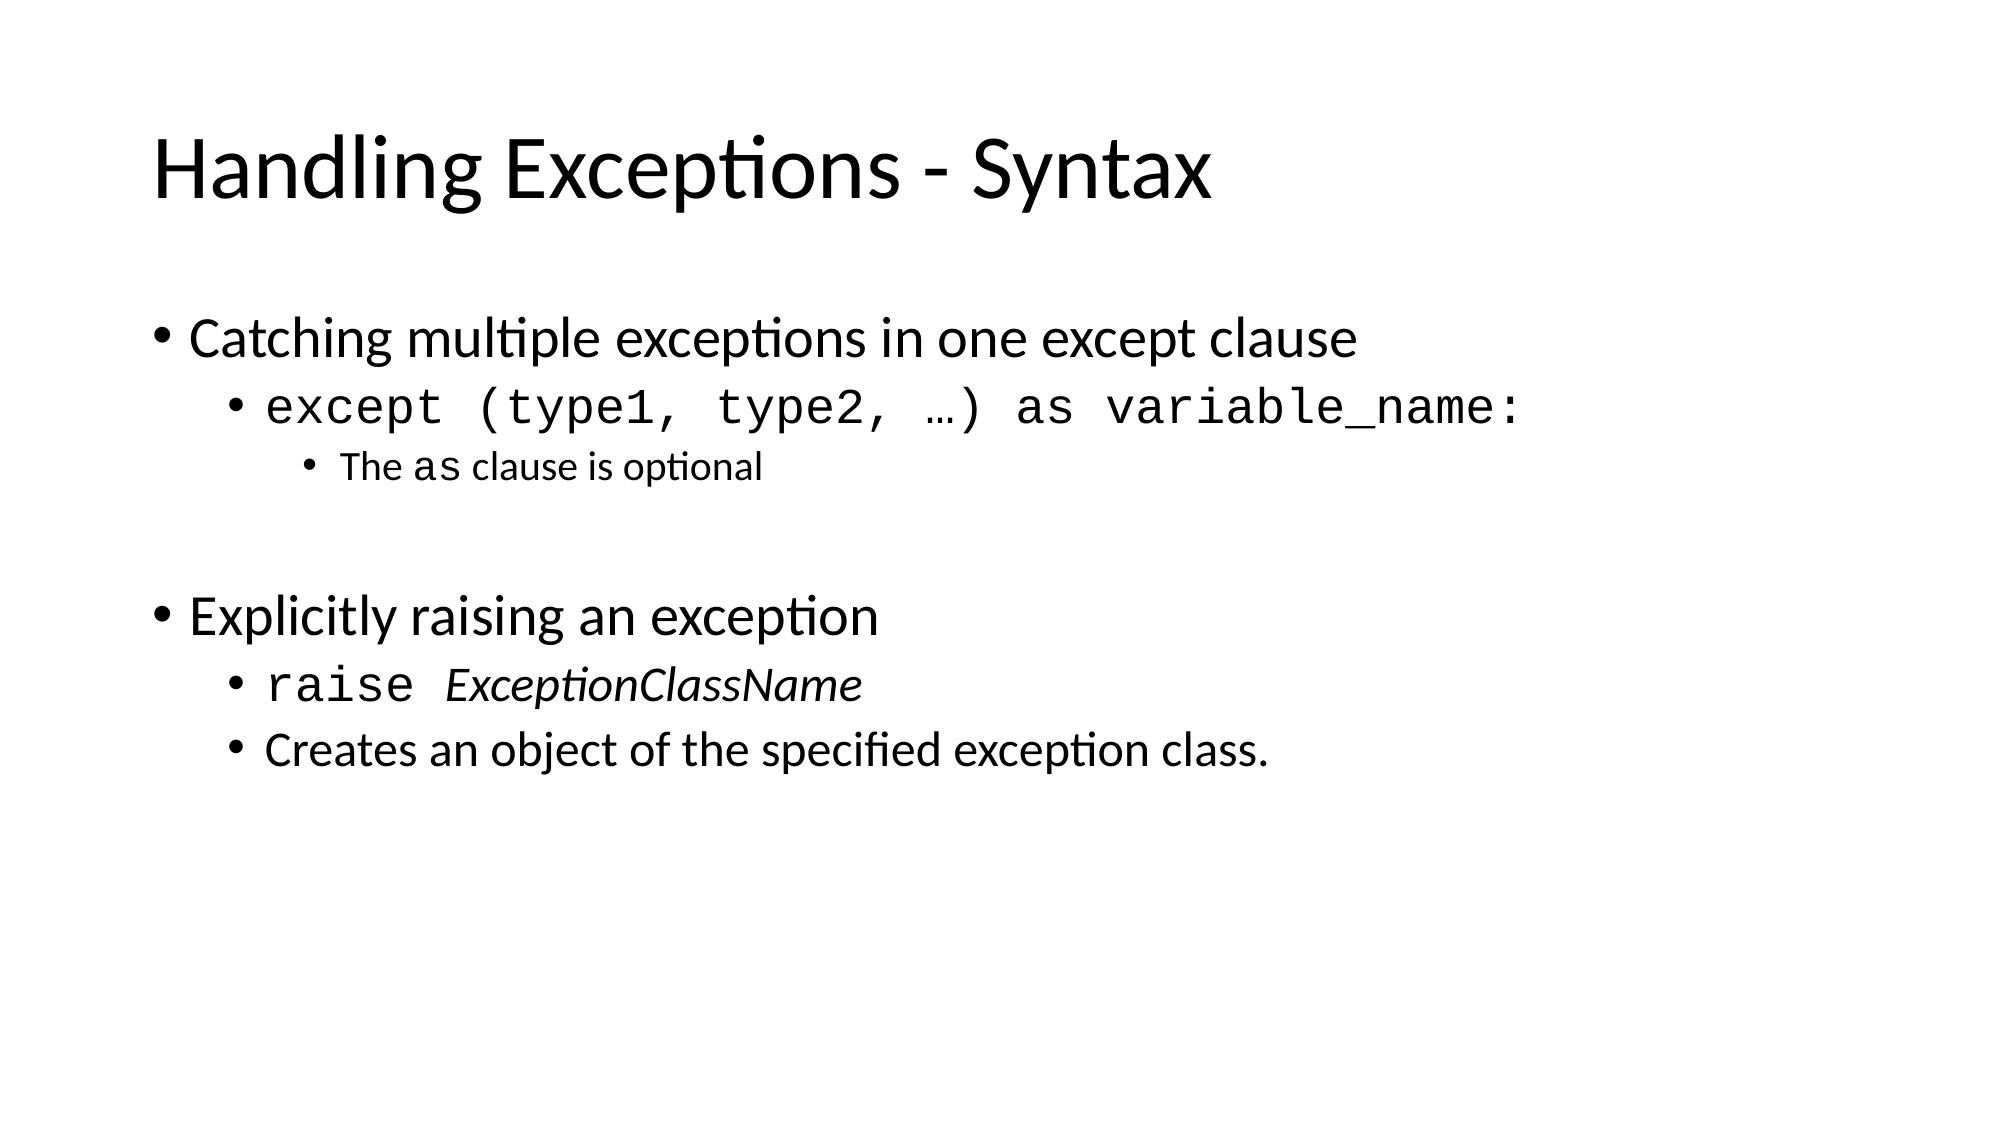

# Handling Exceptions - Syntax
Catching multiple exceptions in one except clause
except (type1, type2, …) as variable_name:
The as clause is optional

Explicitly raising an exception
raise ExceptionClassName
Creates an object of the specified exception class.